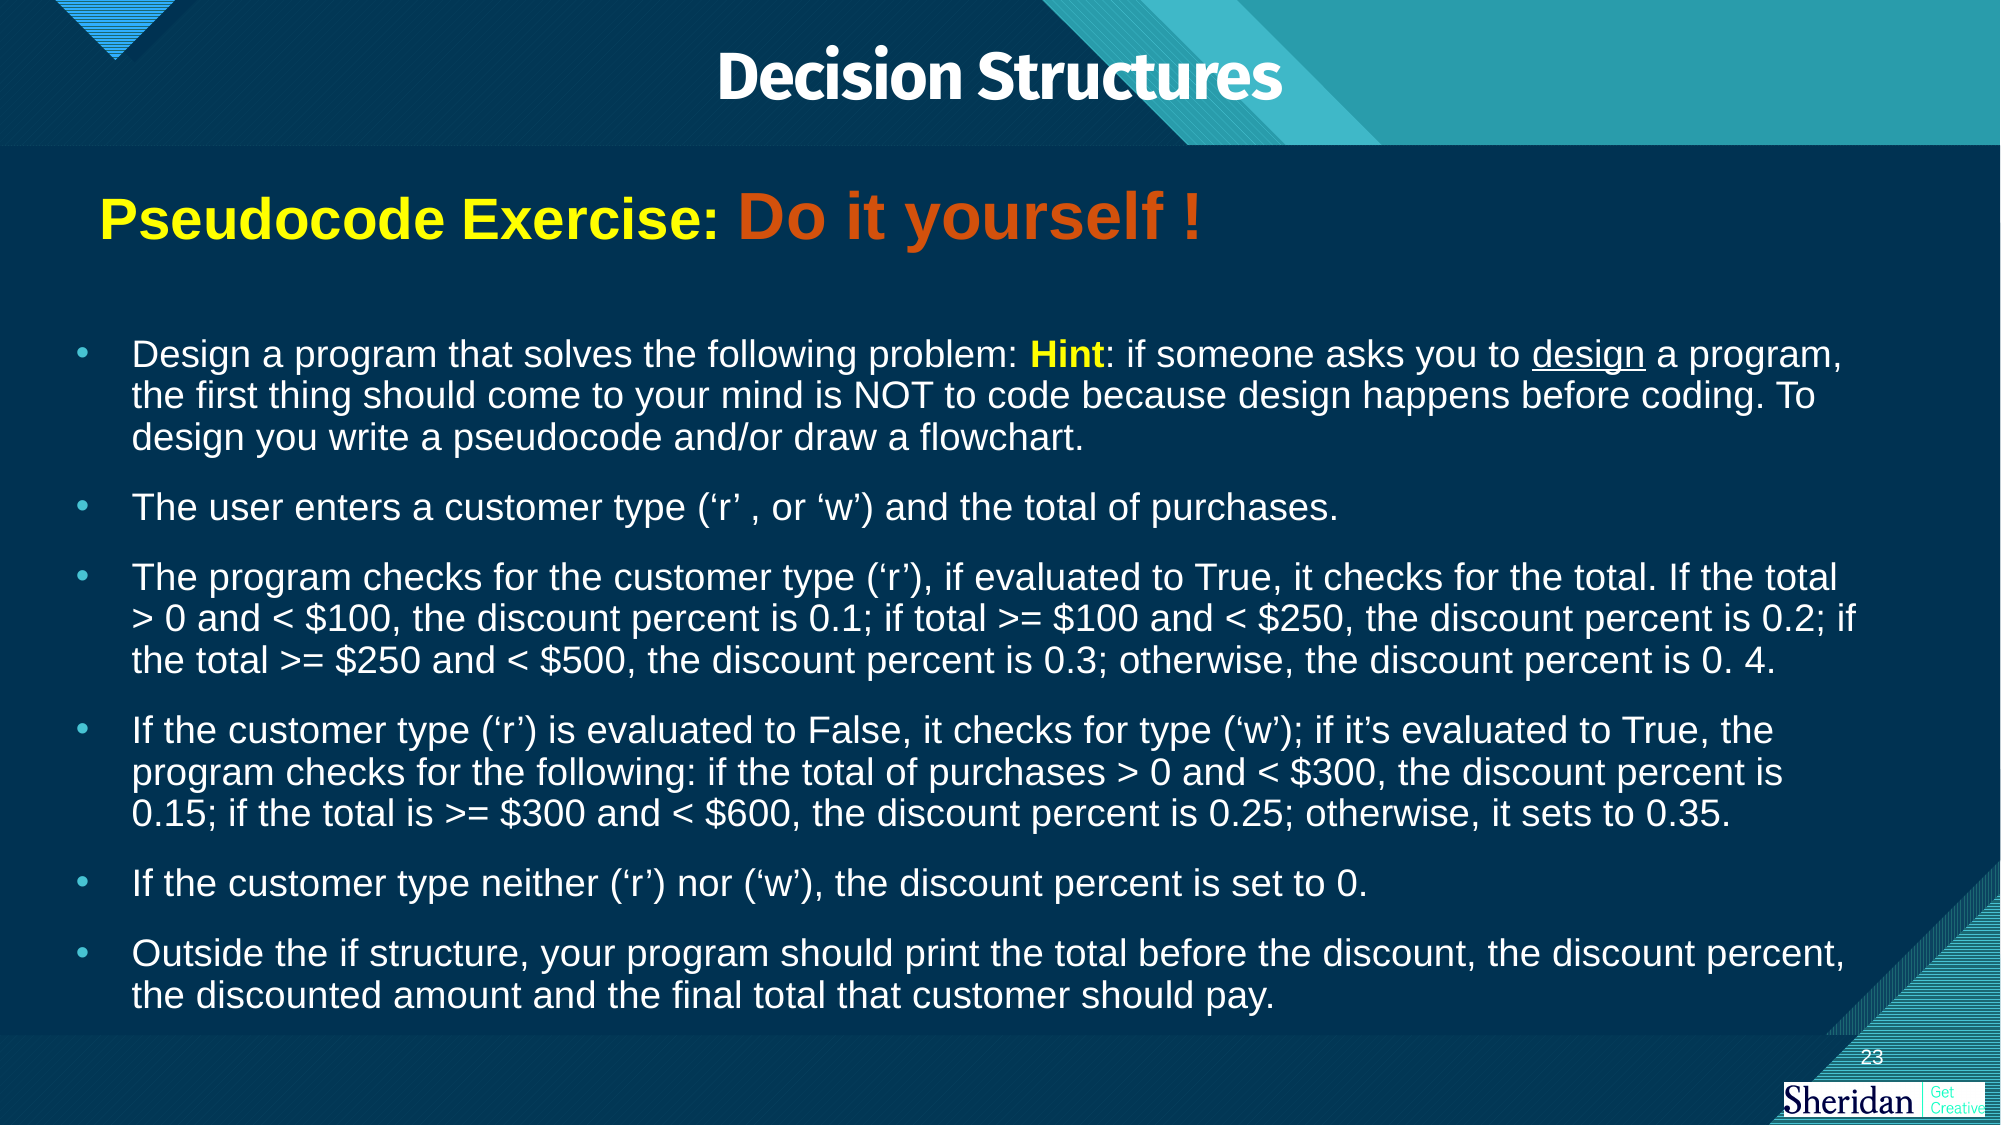

# Decision Structures
Pseudocode Exercise: Do it yourself !
Design a program that solves the following problem: Hint: if someone asks you to design a program, the first thing should come to your mind is NOT to code because design happens before coding. To design you write a pseudocode and/or draw a flowchart.
The user enters a customer type (‘r’ , or ‘w’) and the total of purchases.
The program checks for the customer type (‘r’), if evaluated to True, it checks for the total. If the total > 0 and < $100, the discount percent is 0.1; if total >= $100 and < $250, the discount percent is 0.2; if the total >= $250 and < $500, the discount percent is 0.3; otherwise, the discount percent is 0. 4.
If the customer type (‘r’) is evaluated to False, it checks for type (‘w’); if it’s evaluated to True, the program checks for the following: if the total of purchases > 0 and < $300, the discount percent is 0.15; if the total is >= $300 and < $600, the discount percent is 0.25; otherwise, it sets to 0.35.
If the customer type neither (‘r’) nor (‘w’), the discount percent is set to 0.
Outside the if structure, your program should print the total before the discount, the discount percent, the discounted amount and the final total that customer should pay.

23